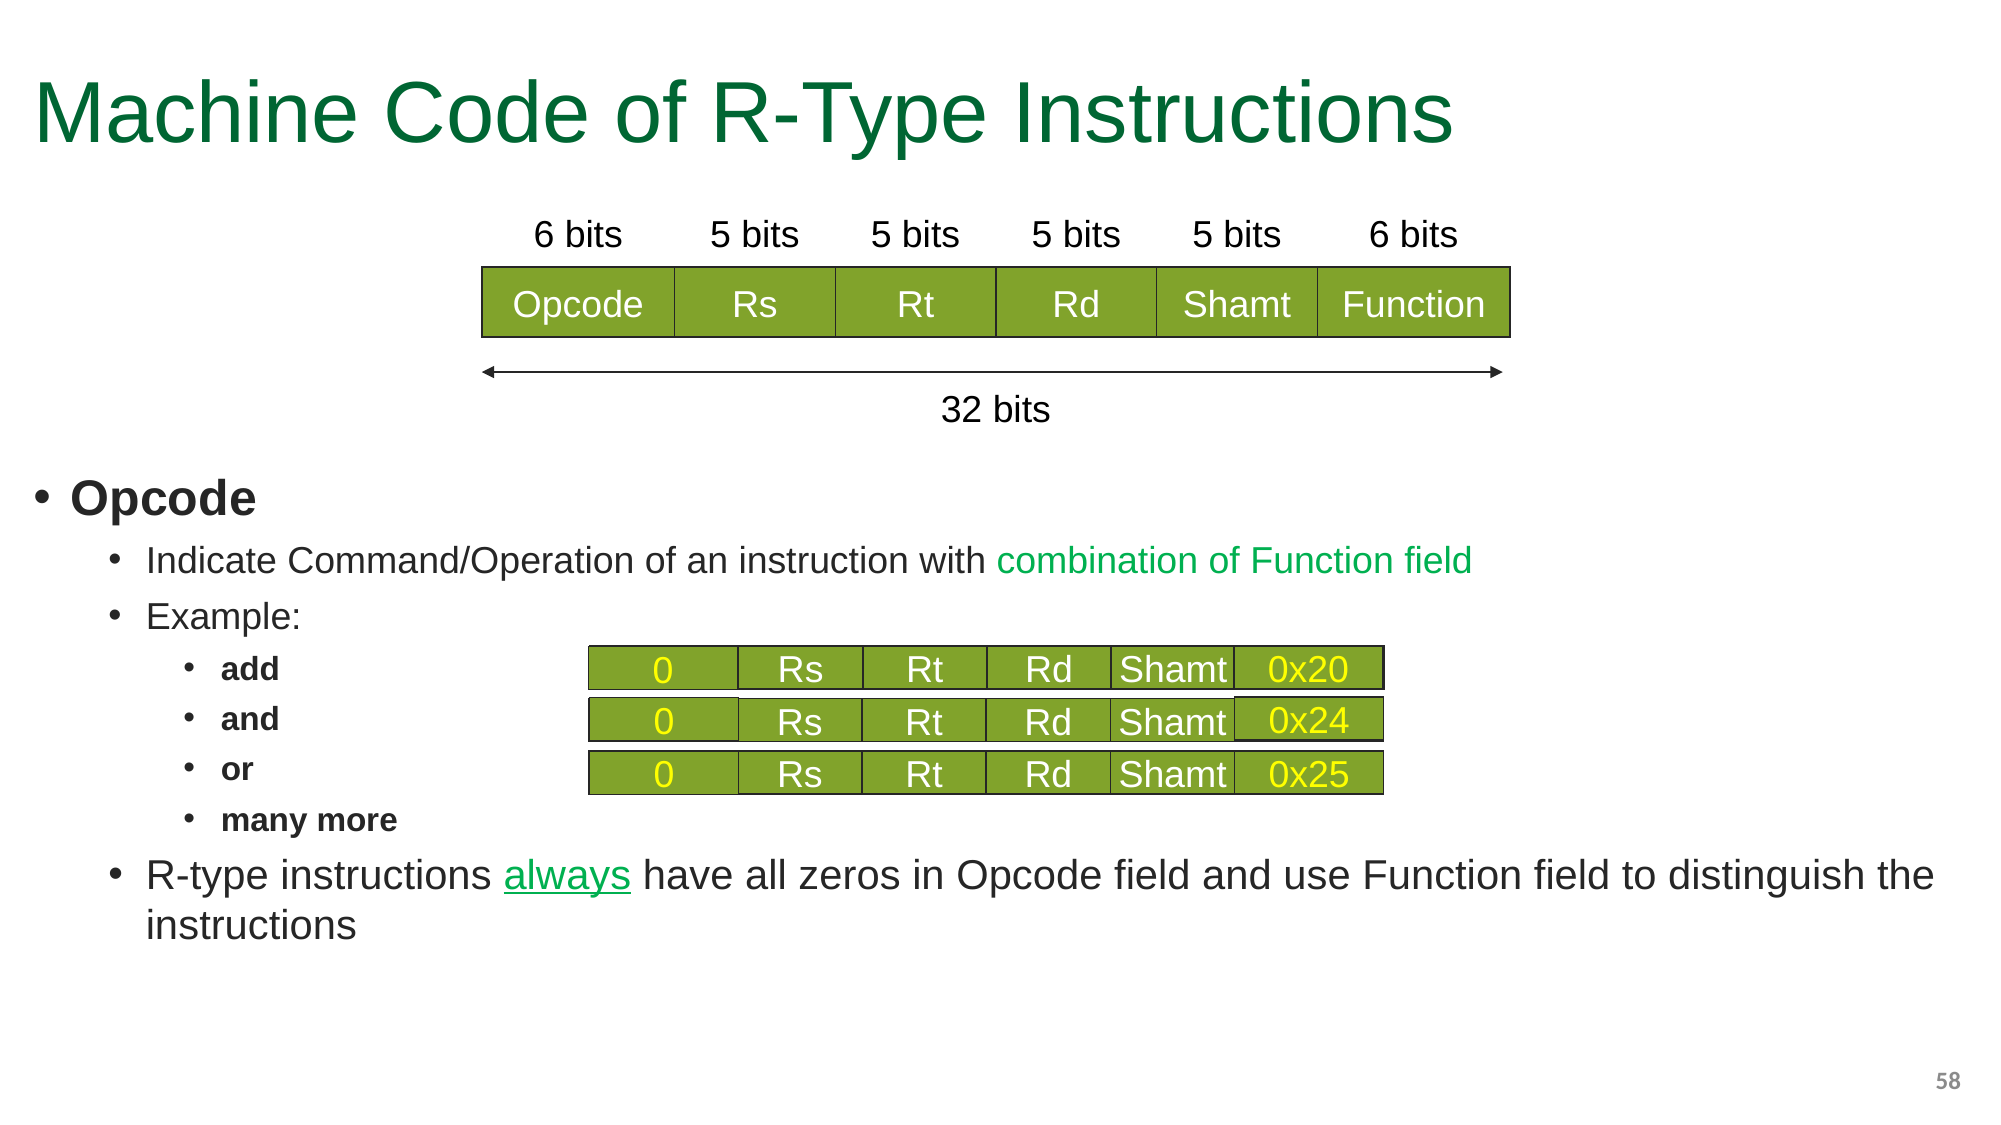

# Machine Code of R-Type Instructions
6 bits
5 bits
5 bits
5 bits
5 bits
6 bits
Opcode
Rs
Rt
Rd
Shamt
Function
32 bits
Opcode
Indicate Command/Operation of an instruction with combination of Function field
Example:
add
and
or
many more
R-type instructions always have all zeros in Opcode field and use Function field to distinguish the instructions

000000
Rs
Rt
Rd
Shamt
100000
0x20
0
0x24
0
000000
Rs
Rt
Rd
Shamt
100100
000000
Rs
Rt
Rd
Shamt
100101
0x25
0
58